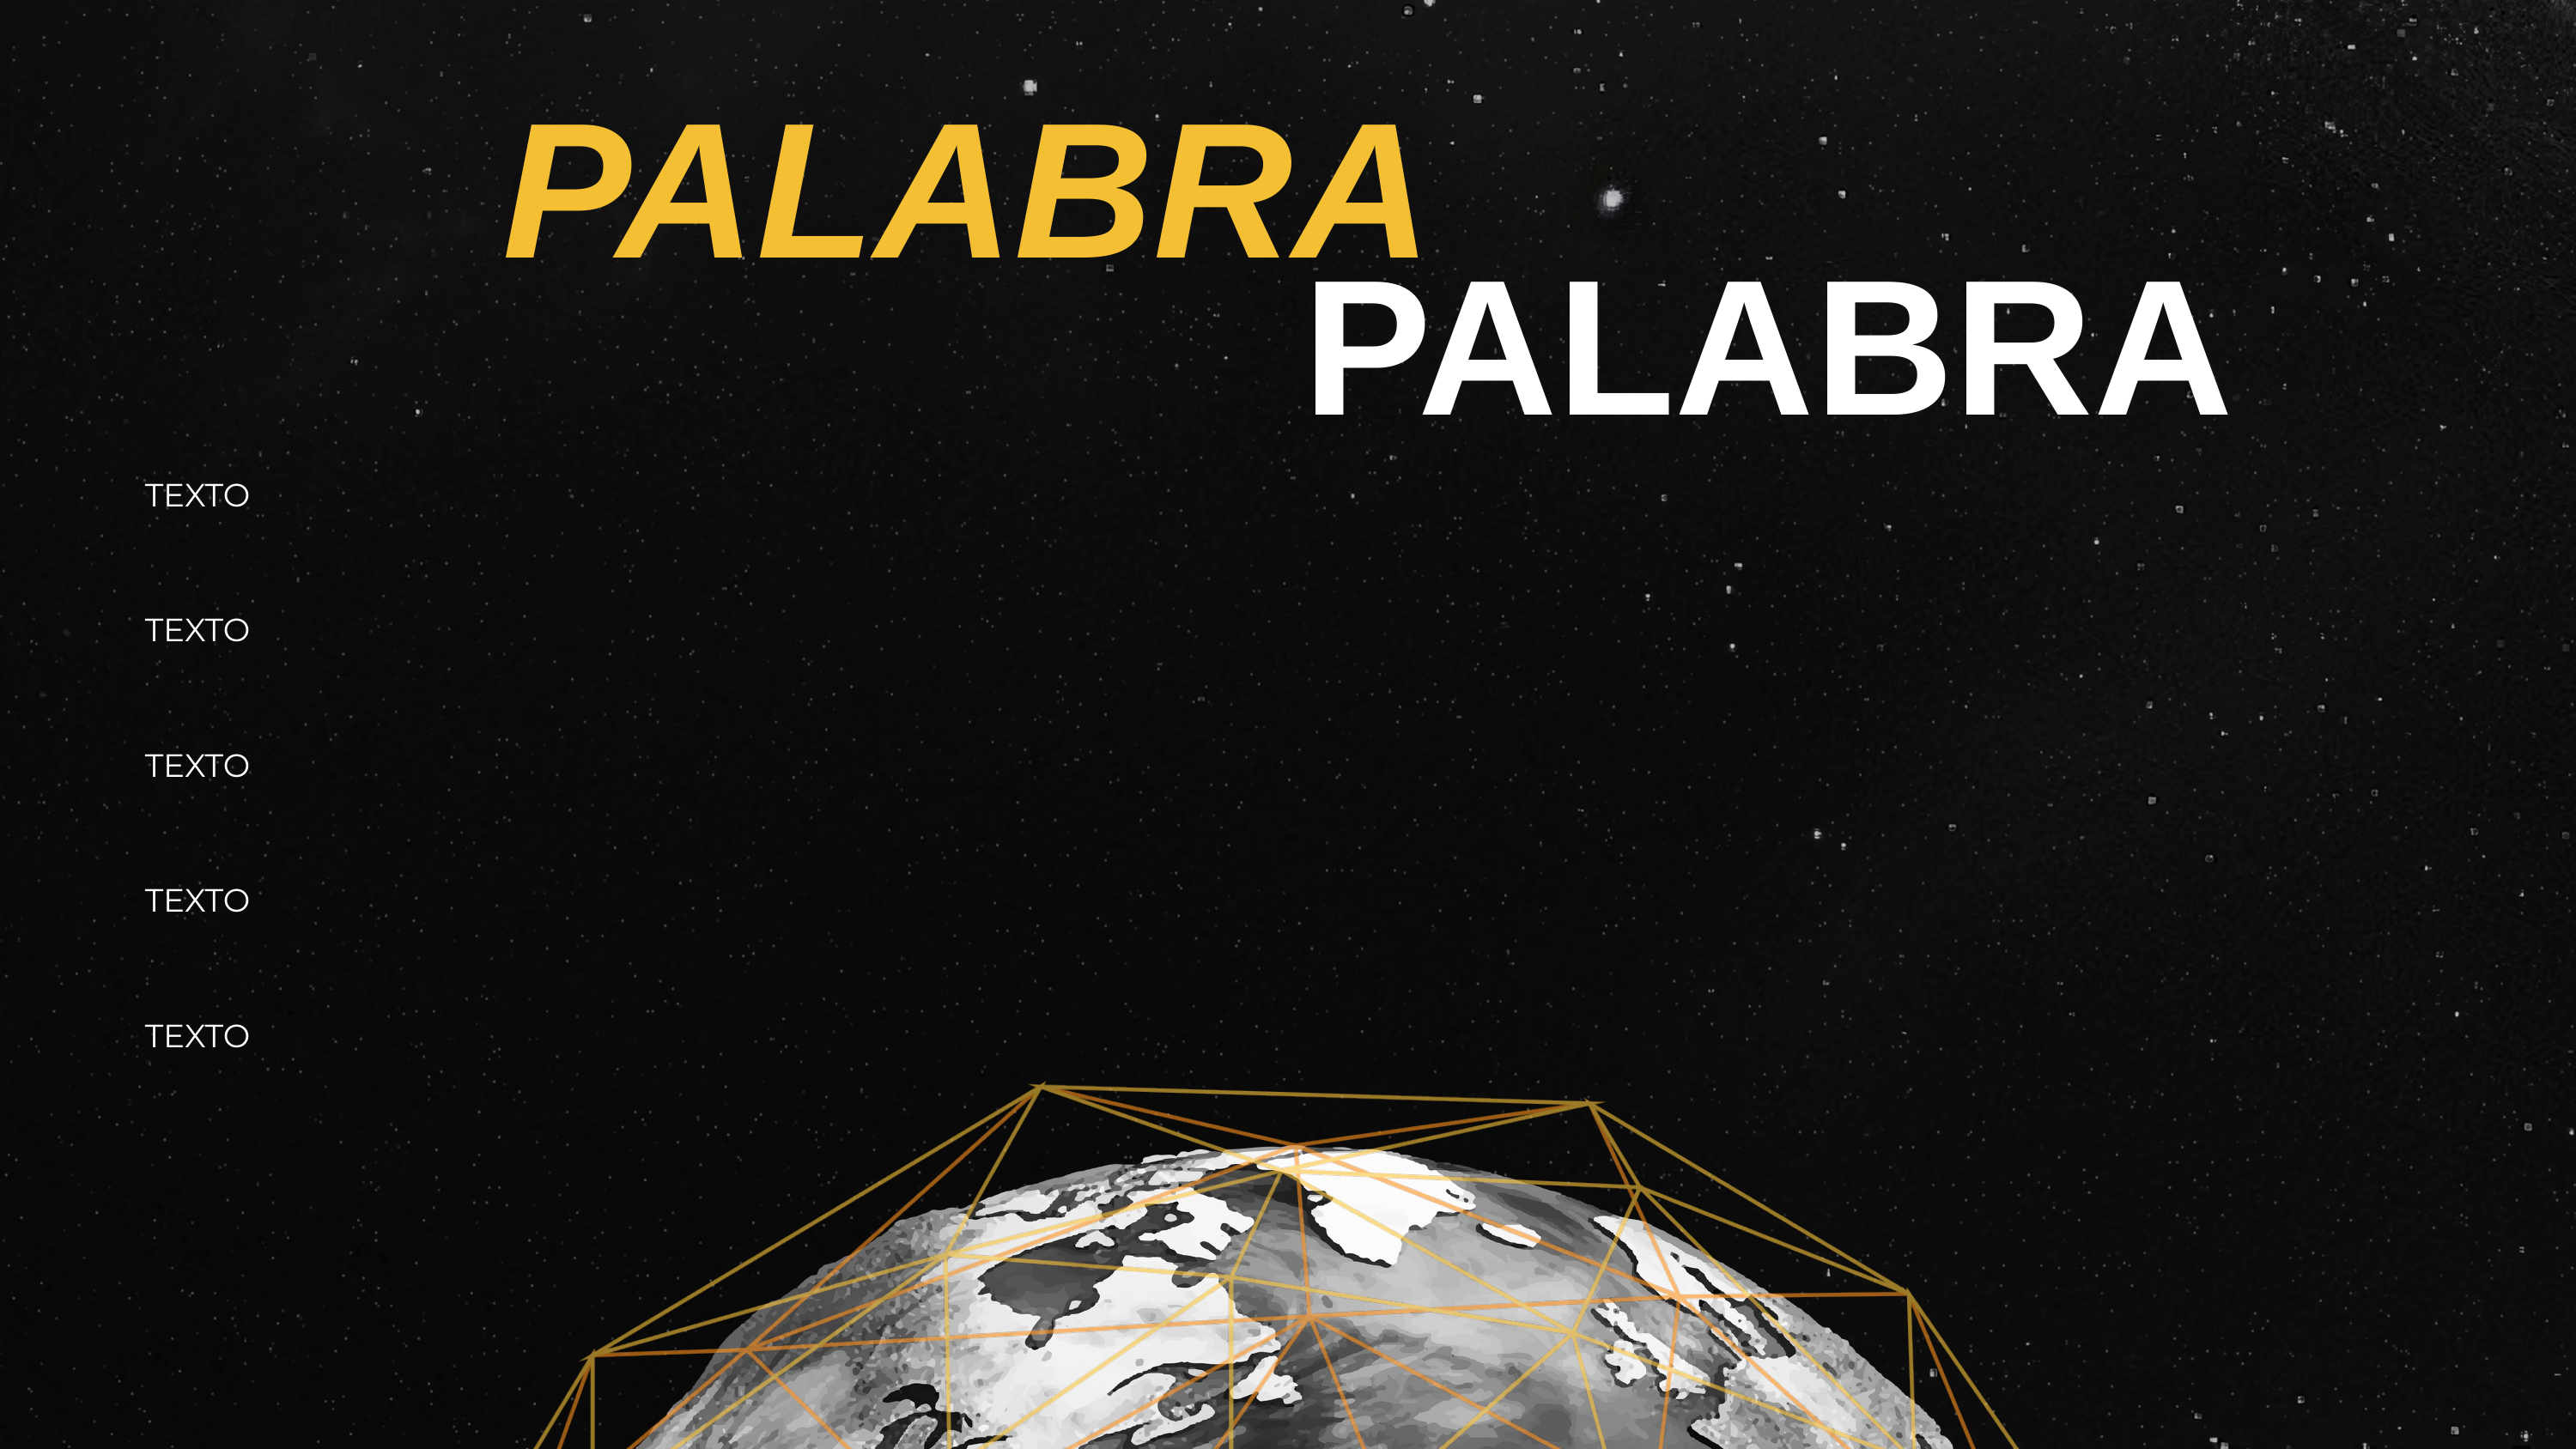

PALABRA
PALABRA
TEXTO

TEXTO

TEXTO

TEXTO

TEXTO